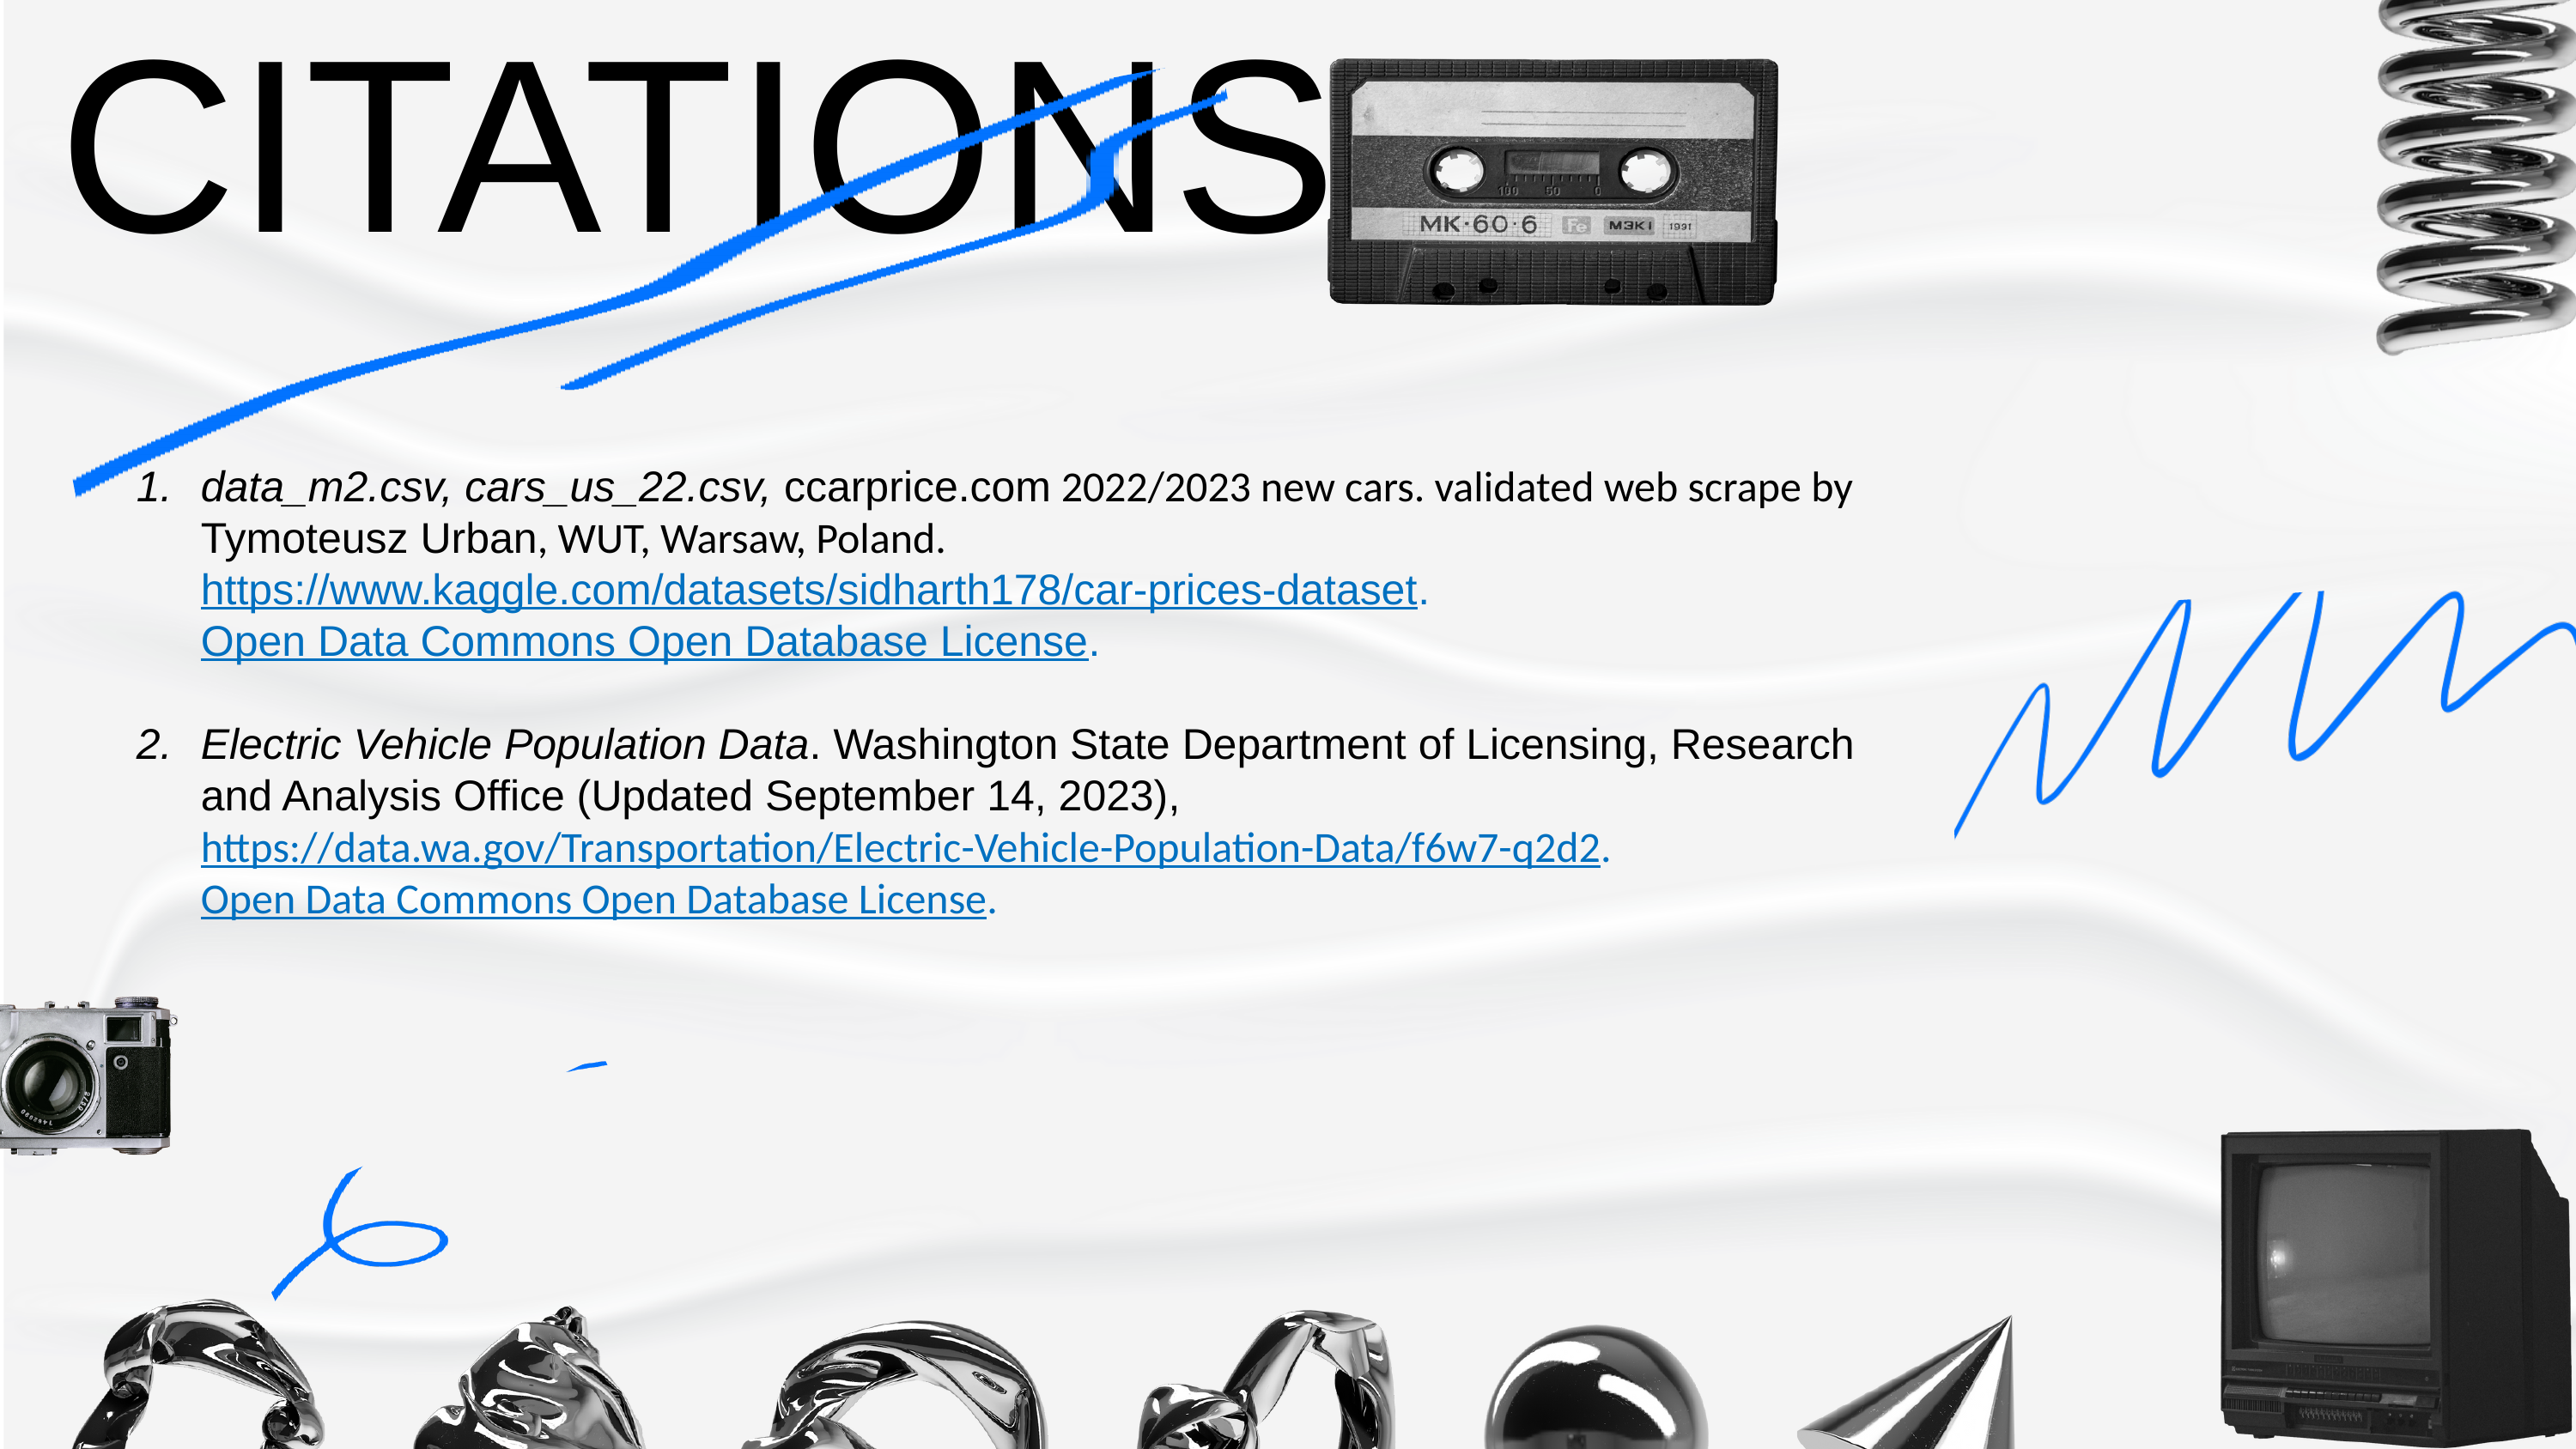

CITATIONS
data_m2.csv, cars_us_22.csv, ccarprice.com 2022/2023 new cars. validated web scrape by Tymoteusz Urban, WUT, Warsaw, Poland. https://www.kaggle.com/datasets/sidharth178/car-prices-dataset. Open Data Commons Open Database License.

Electric Vehicle Population Data. Washington State Department of Licensing, Research and Analysis Office (Updated September 14, 2023), https://data.wa.gov/Transportation/Electric-Vehicle-Population-Data/f6w7-q2d2. Open Data Commons Open Database License.